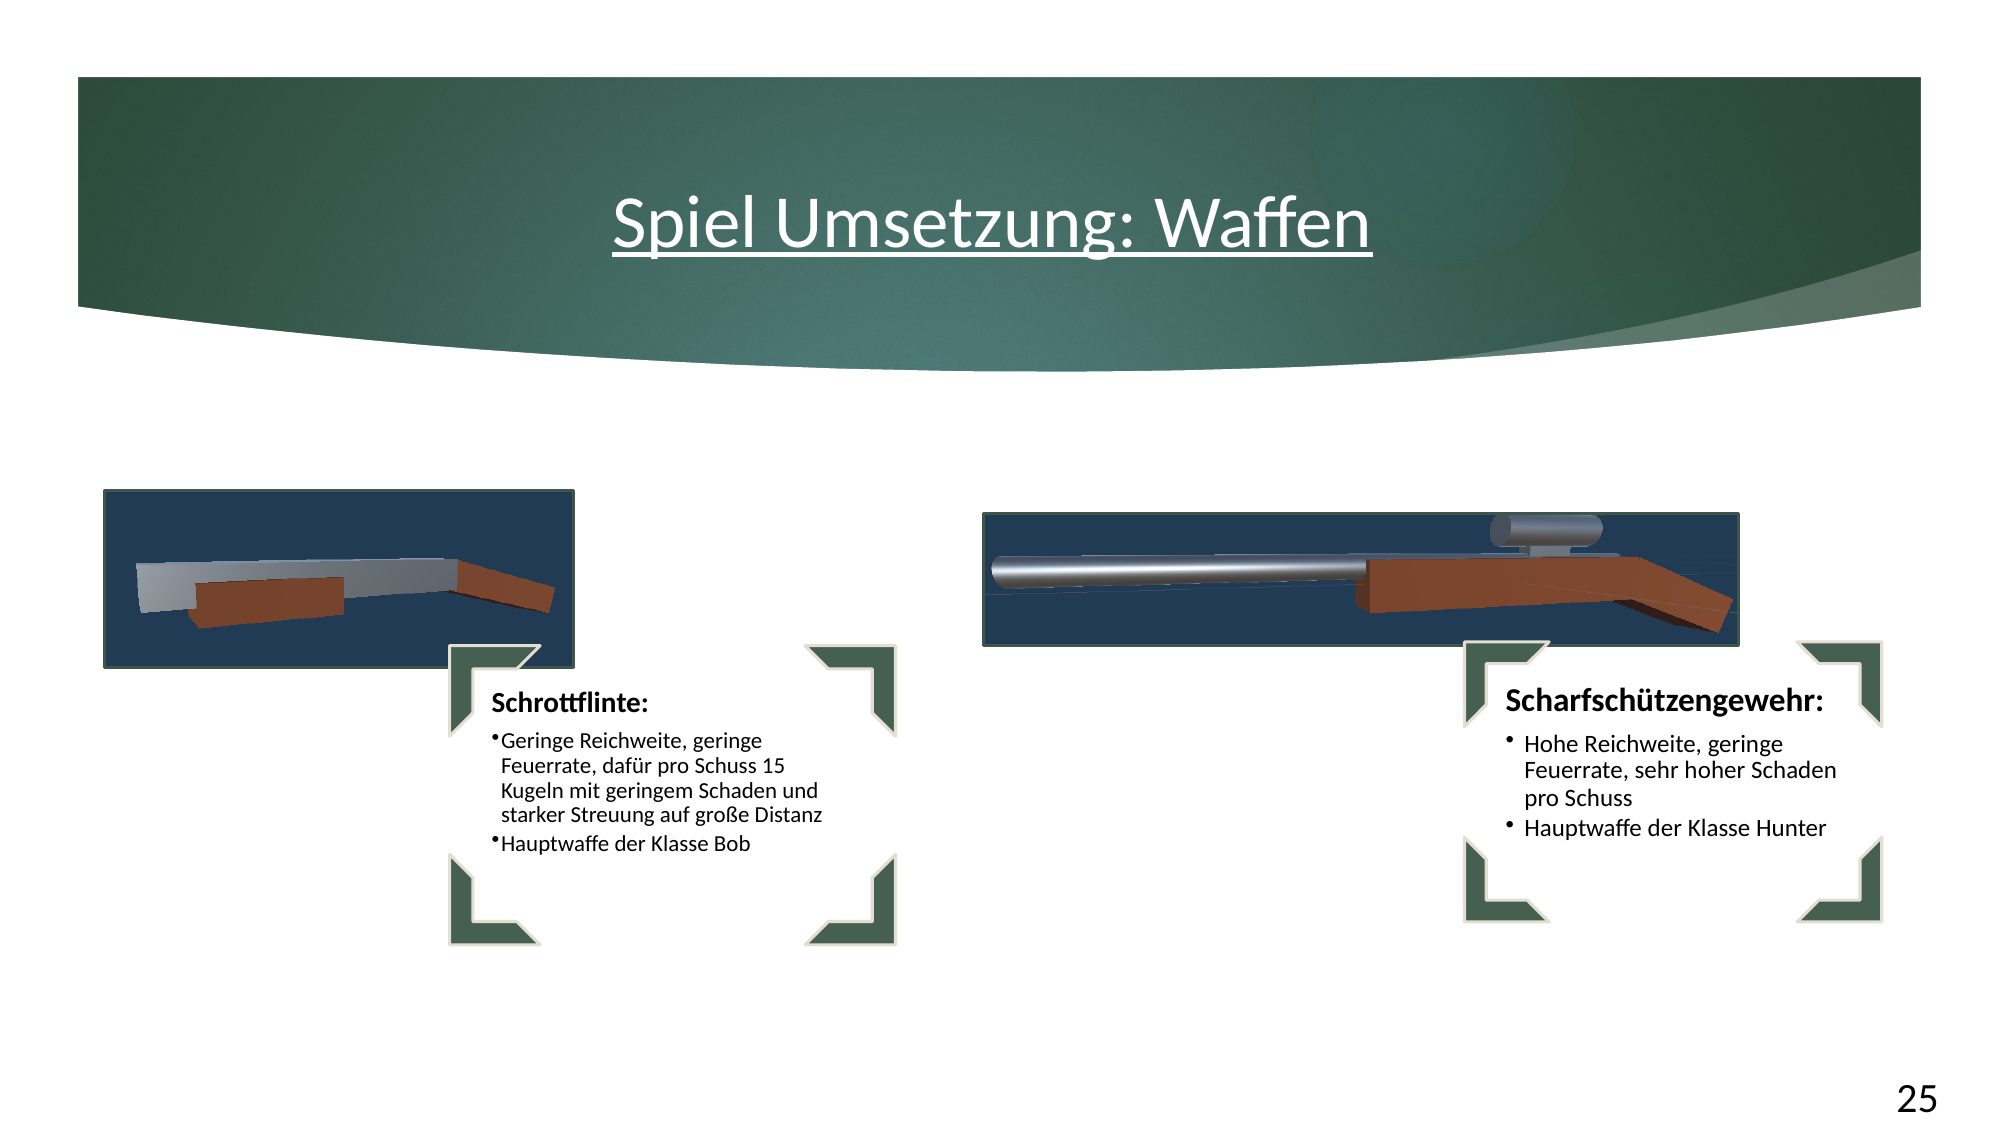

# Spiel Umsetzung: Waffen
Scharfschützengewehr:
Hohe Reichweite, geringe Feuerrate, sehr hoher Schaden pro Schuss
Hauptwaffe der Klasse Hunter
Schrottflinte:
Geringe Reichweite, geringe Feuerrate, dafür pro Schuss 15 Kugeln mit geringem Schaden und starker Streuung auf große Distanz
Hauptwaffe der Klasse Bob
25